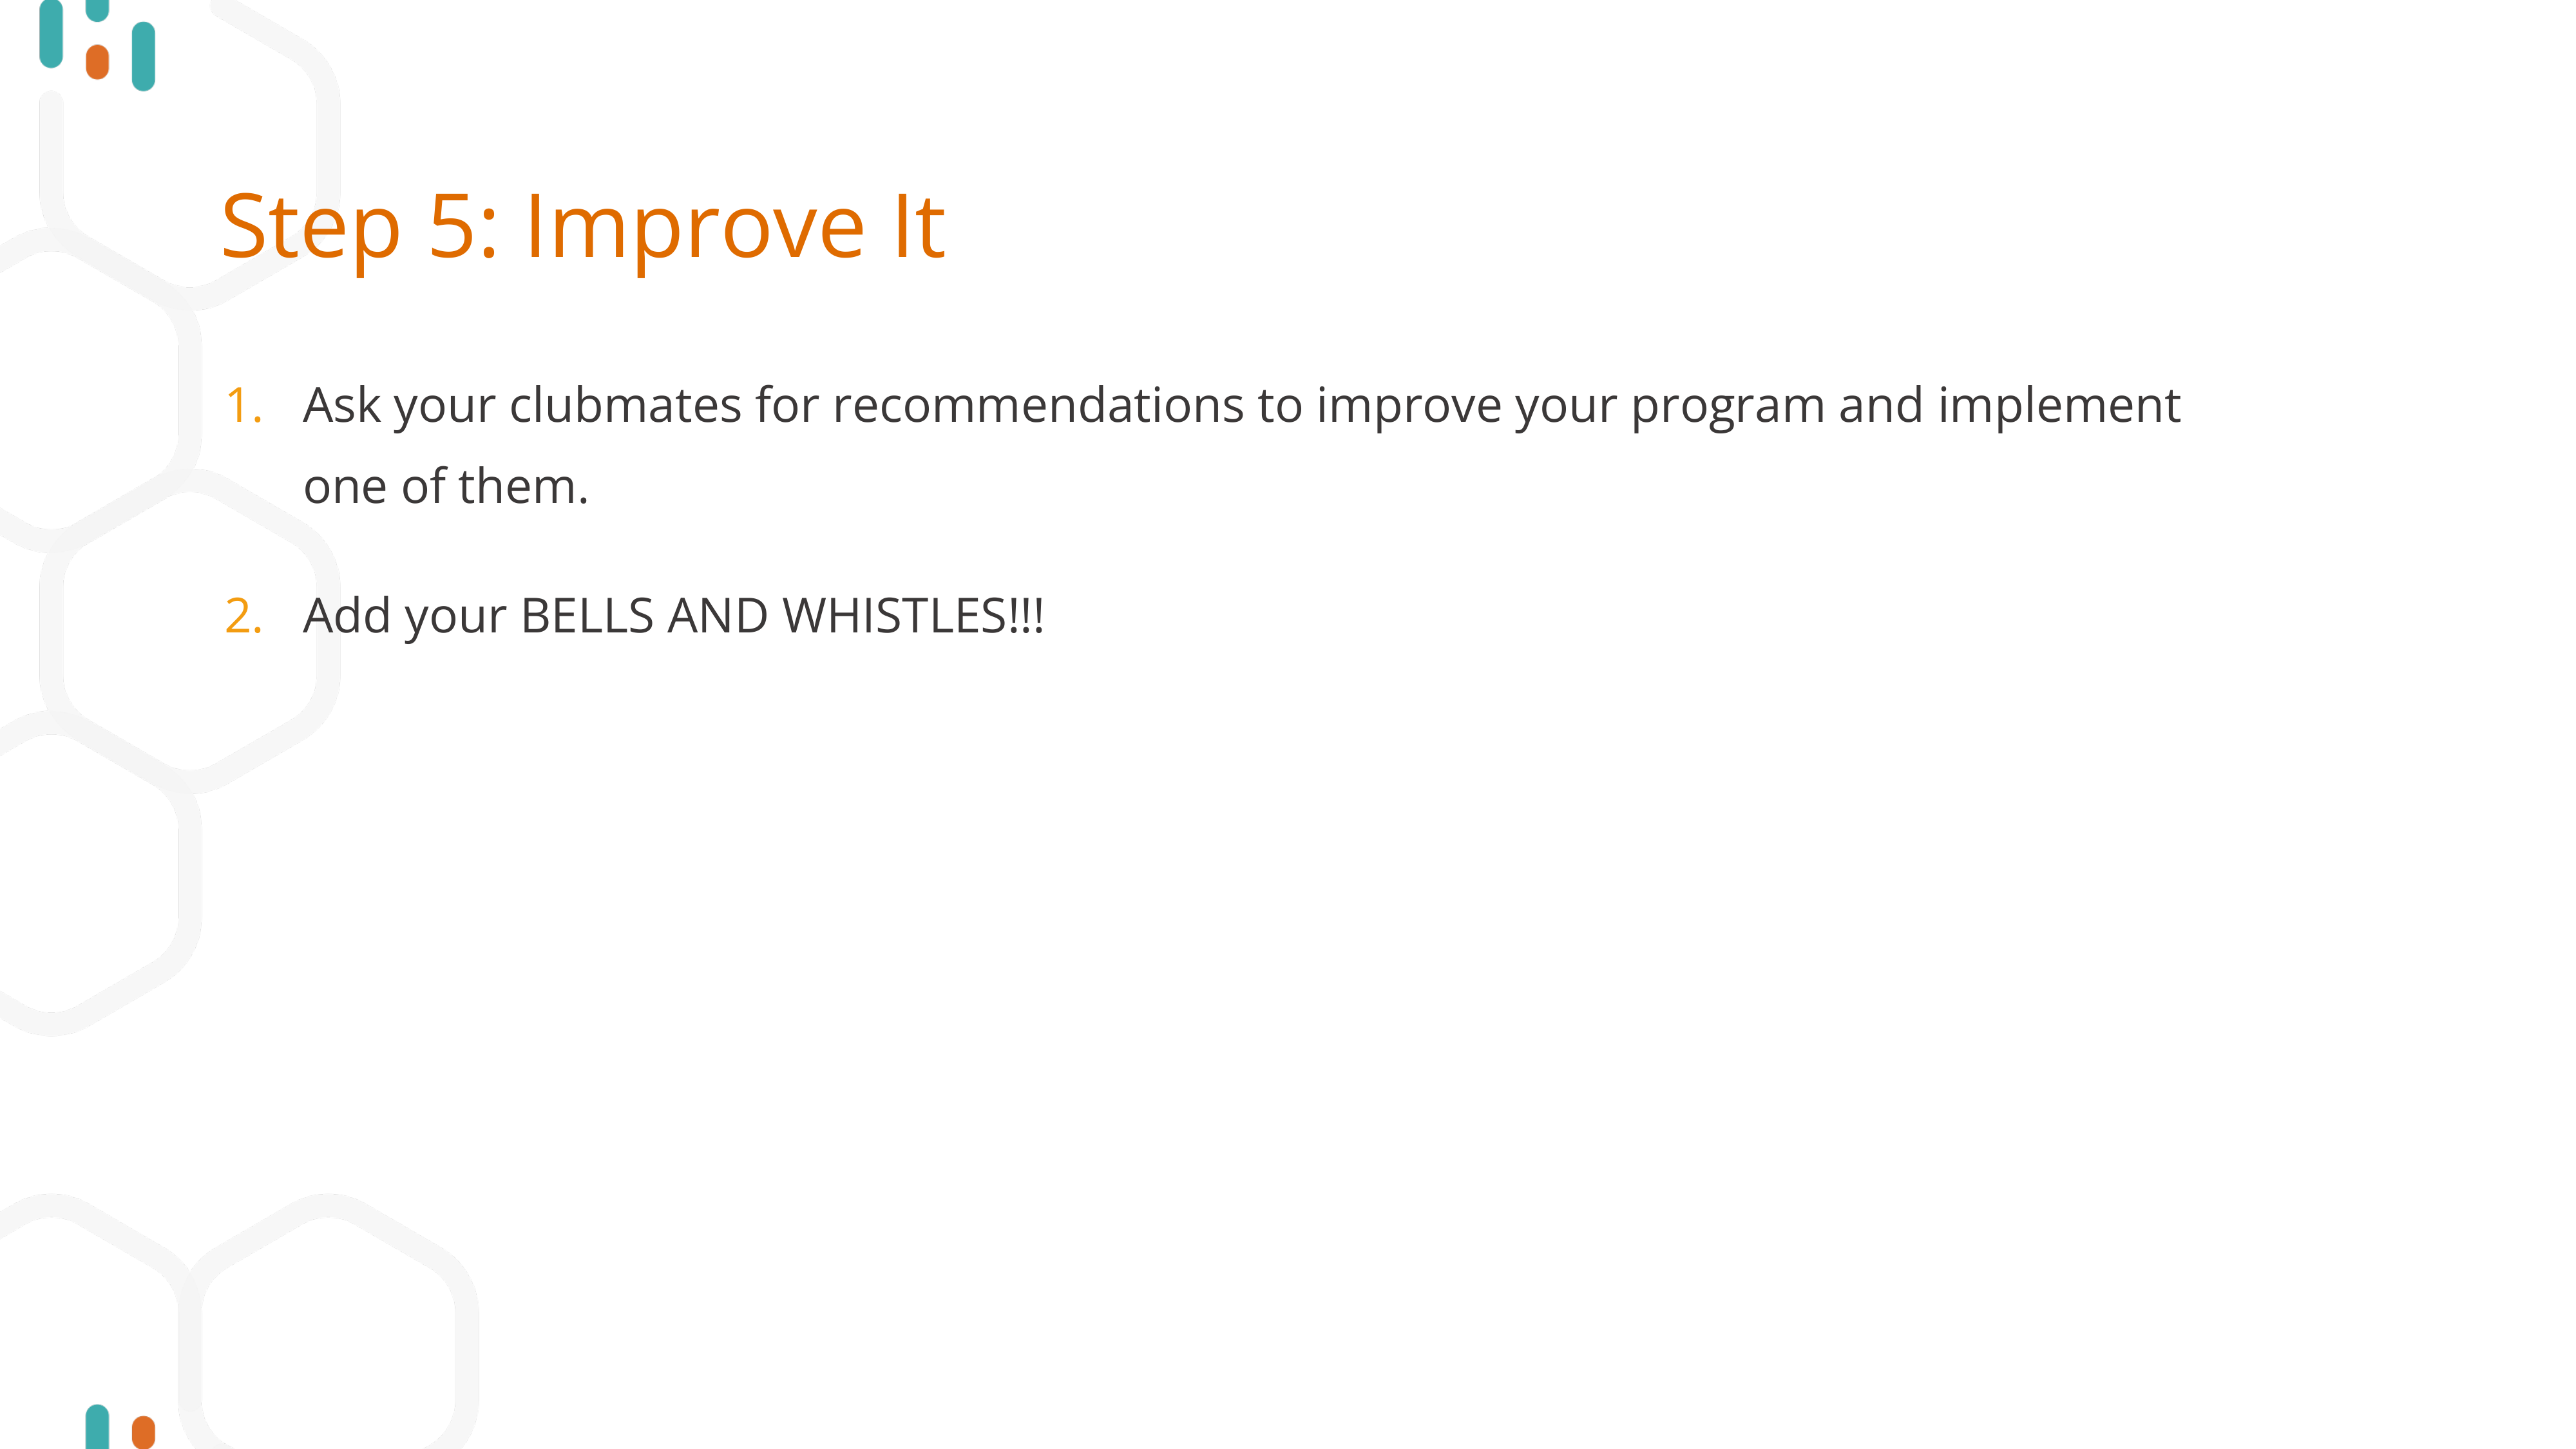

# Step 5: Improve It
Ask your clubmates for recommendations to improve your program and implement one of them.
Add your BELLS AND WHISTLES!!!